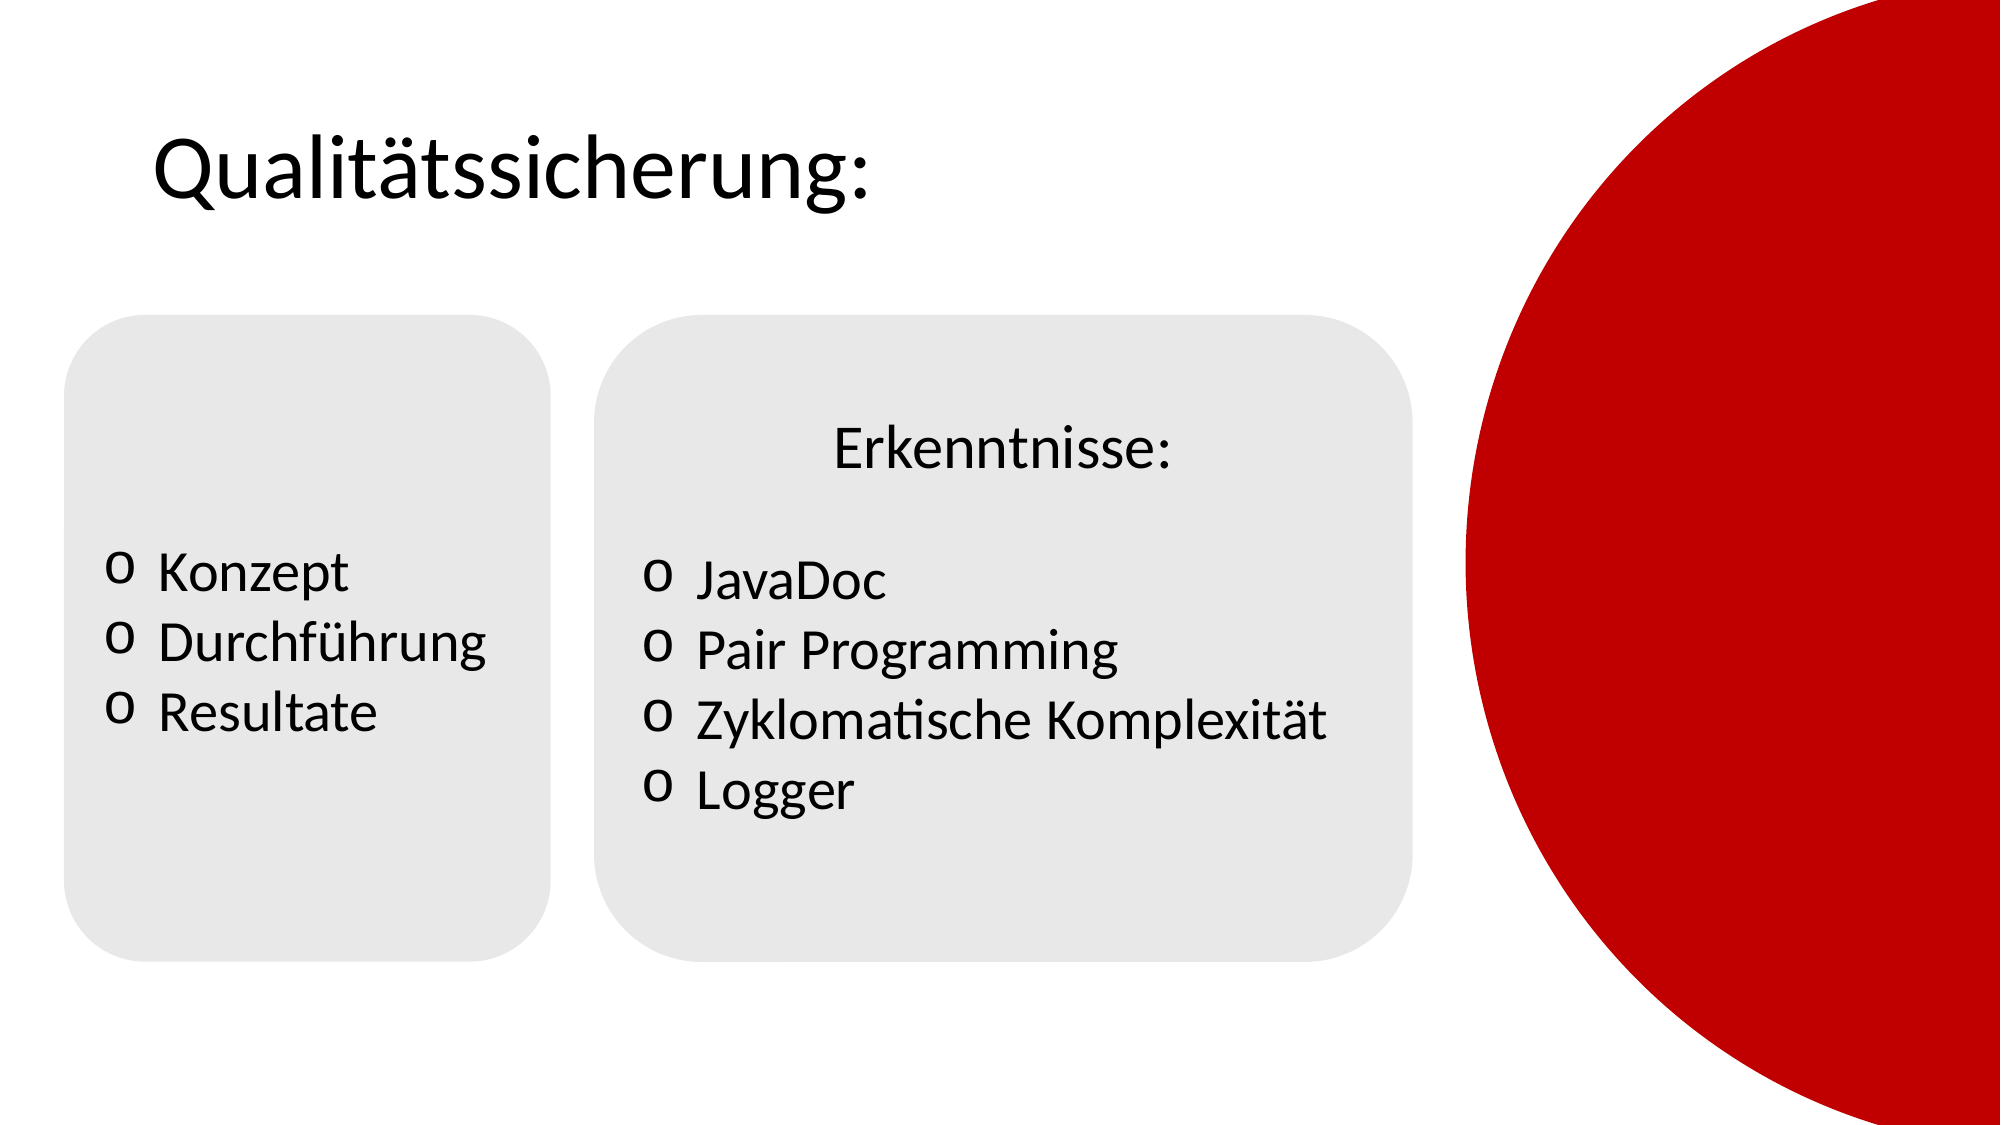

# Qualitätssicherung:

Konzept
Durchführung
Resultate

Erkenntnisse:

JavaDoc
Pair Programming
Zyklomatische Komplexität
Logger